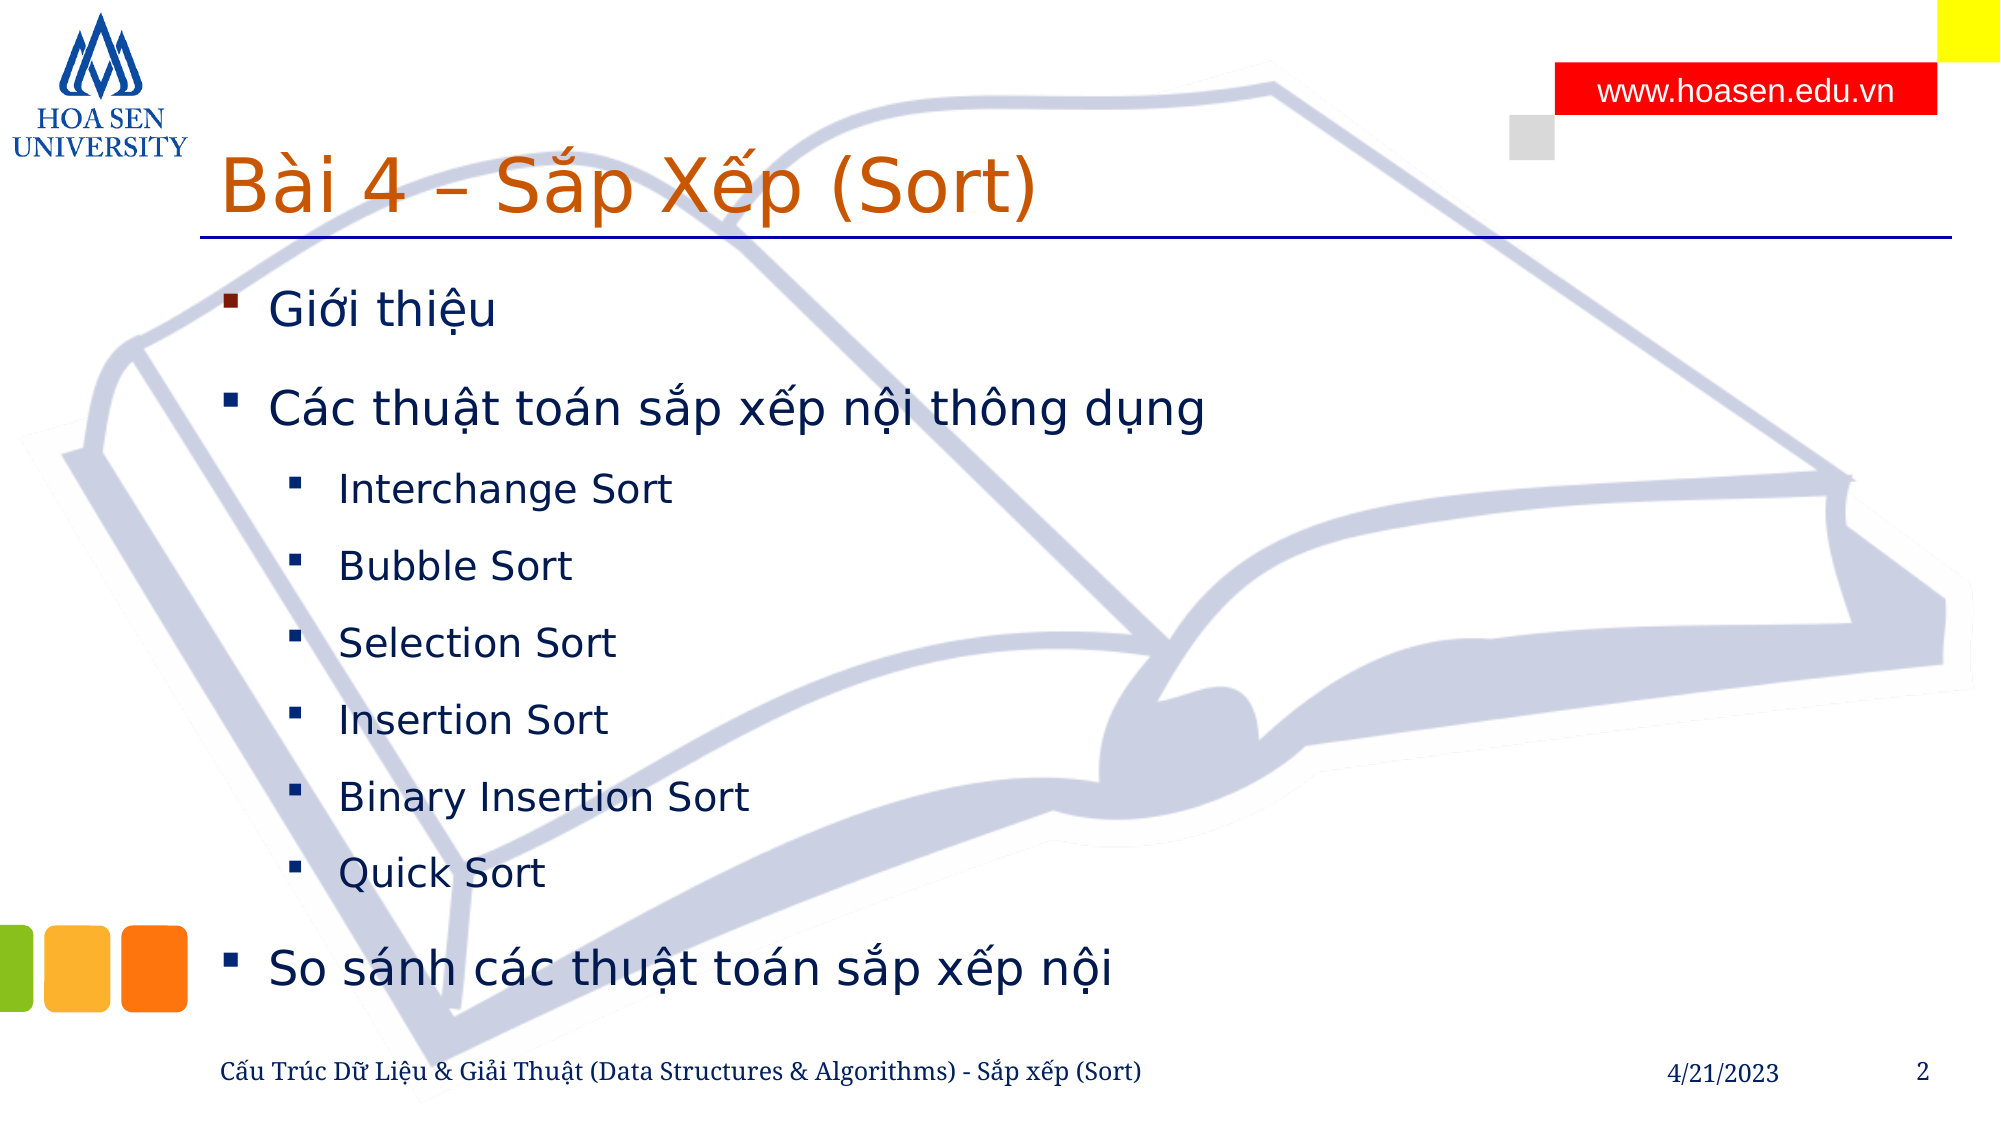

# Bài 4 – Sắp Xếp (Sort)
Giới thiệu
Các thuật toán sắp xếp nội thông dụng
Interchange Sort
Bubble Sort
Selection Sort
Insertion Sort
Binary Insertion Sort
Quick Sort
So sánh các thuật toán sắp xếp nội
Cấu Trúc Dữ Liệu & Giải Thuật (Data Structures & Algorithms) - Sắp xếp (Sort)
4/21/2023
2